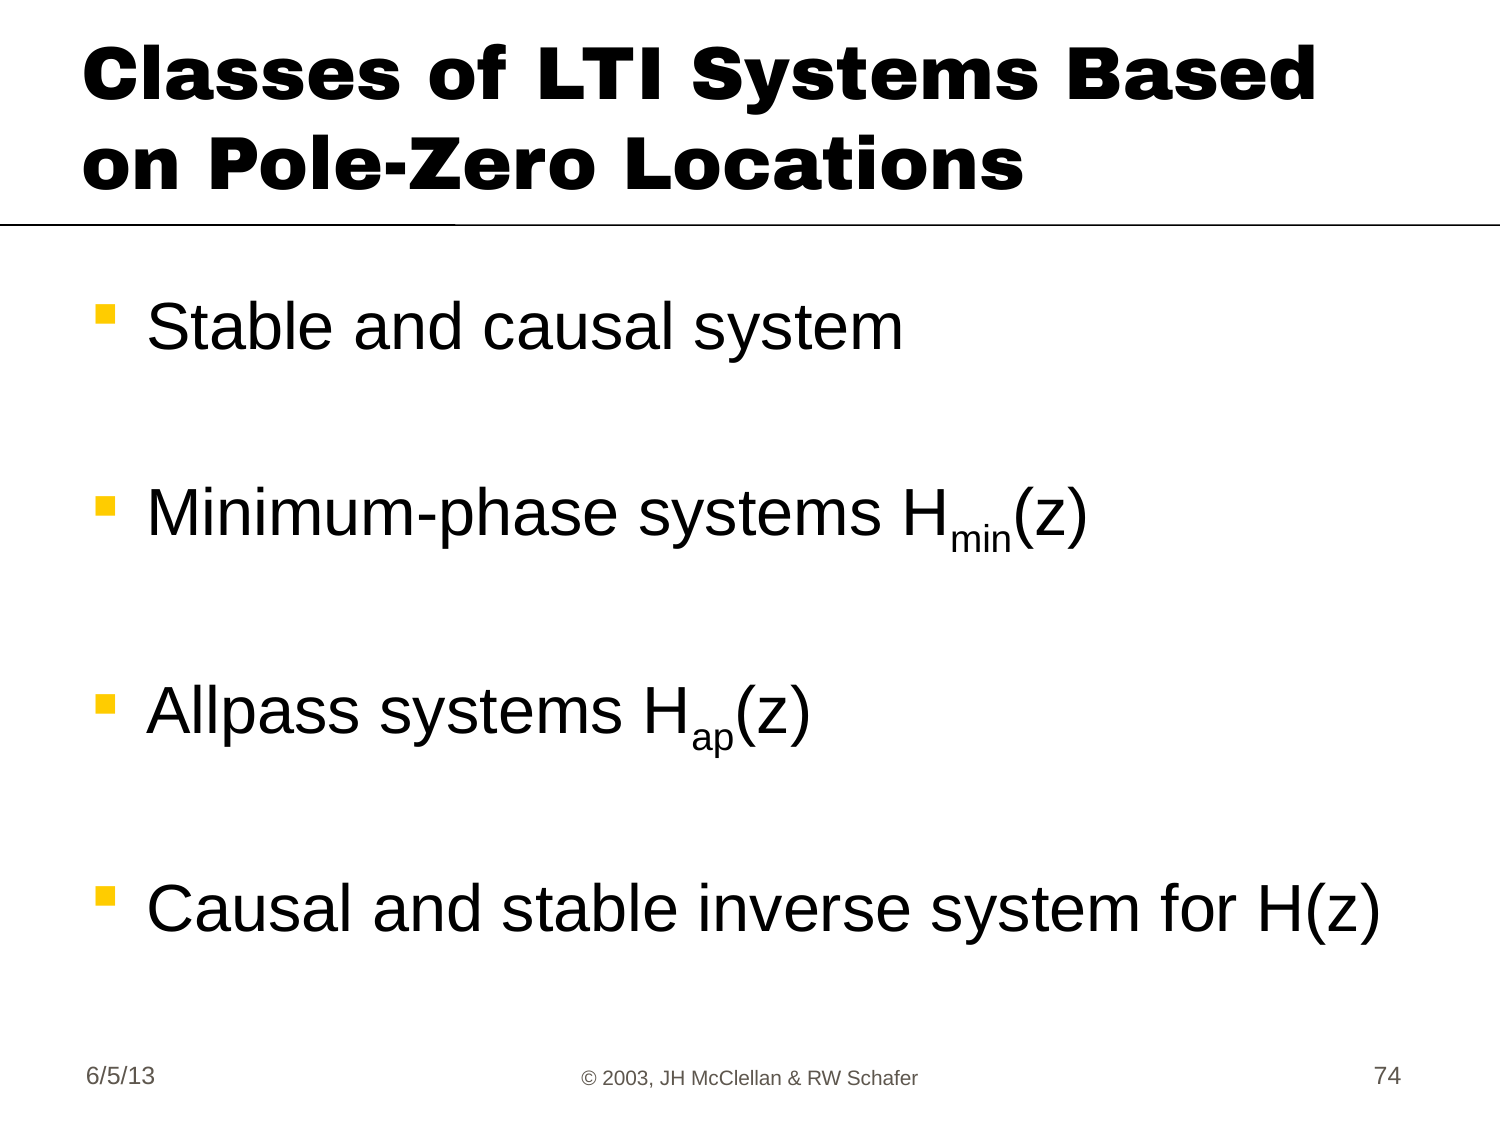

# Classes of LTI Systems Based on Pole-Zero Locations
Stable and causal system

Minimum-phase systems Hmin(z)

Allpass systems Hap(z)

Causal and stable inverse system for H(z)
6/5/13
© 2003, JH McClellan & RW Schafer
74